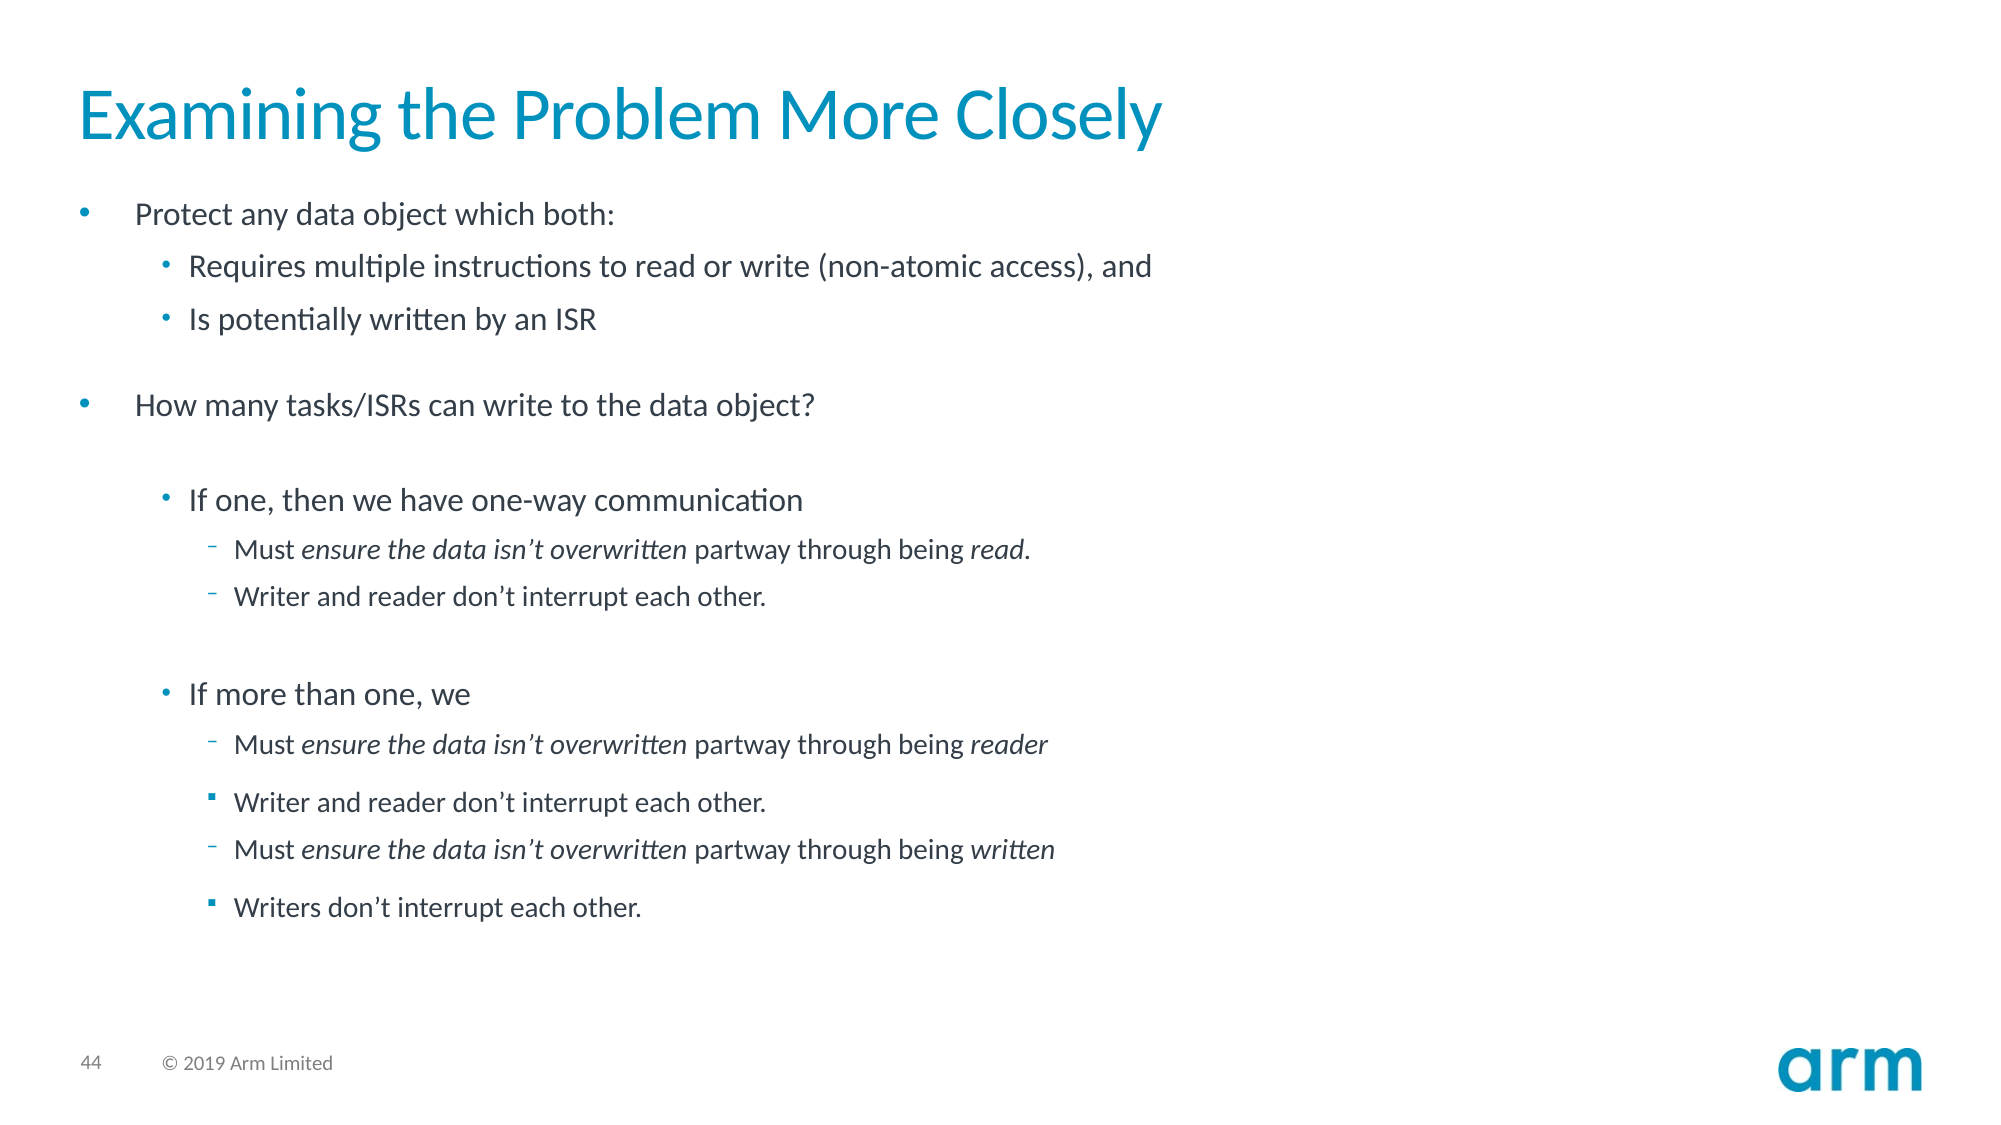

# Examining the Problem More Closely
Protect any data object which both:
Requires multiple instructions to read or write (non-atomic access), and
Is potentially written by an ISR
How many tasks/ISRs can write to the data object?

If one, then we have one-way communication
Must ensure the data isn’t overwritten partway through being read.
Writer and reader don’t interrupt each other.

If more than one, we
Must ensure the data isn’t overwritten partway through being reader
Writer and reader don’t interrupt each other.
Must ensure the data isn’t overwritten partway through being written
Writers don’t interrupt each other.